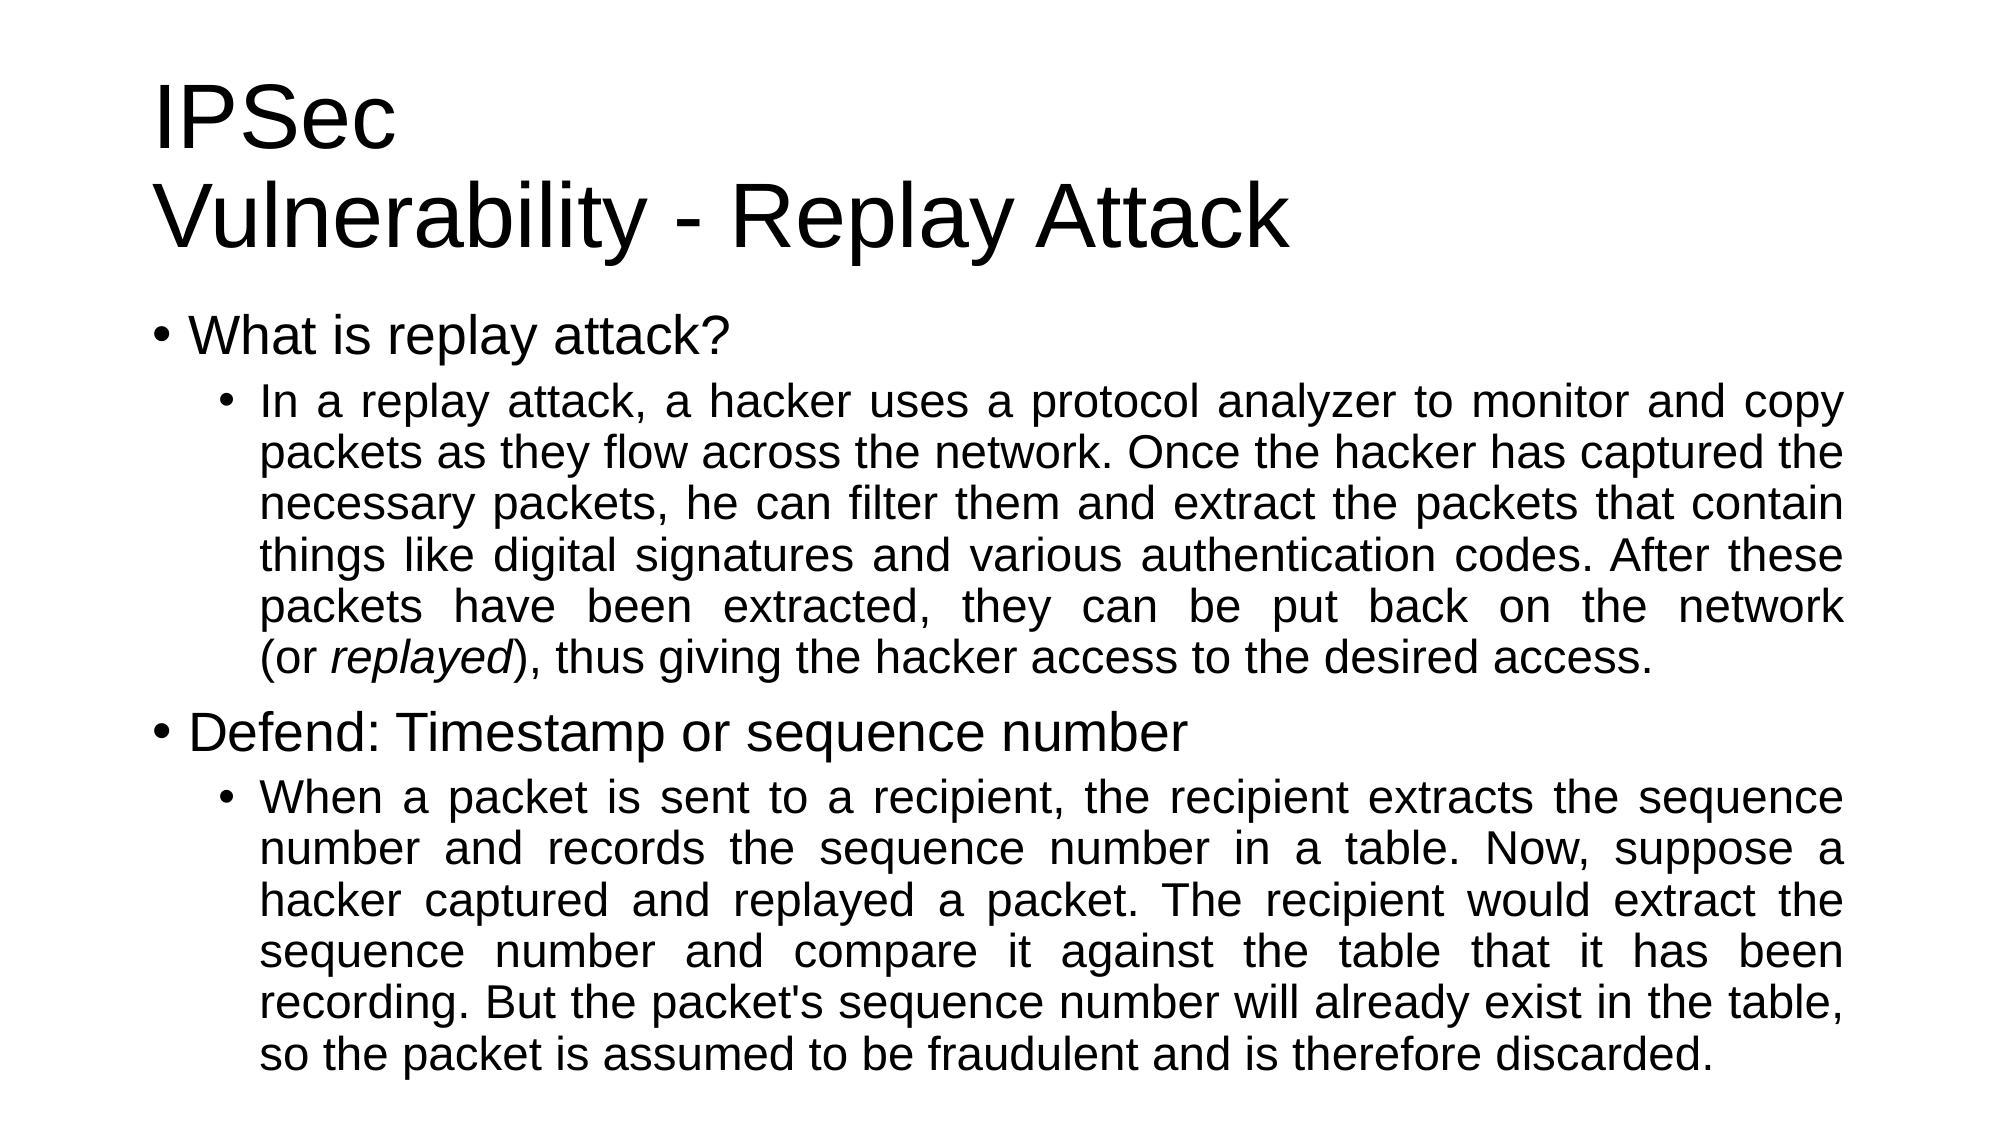

# IPSec Vulnerability - Replay Attack
What is replay attack?
In a replay attack, a hacker uses a protocol analyzer to monitor and copy packets as they flow across the network. Once the hacker has captured the necessary packets, he can filter them and extract the packets that contain things like digital signatures and various authentication codes. After these packets have been extracted, they can be put back on the network (or replayed), thus giving the hacker access to the desired access.
Defend: Timestamp or sequence number
When a packet is sent to a recipient, the recipient extracts the sequence number and records the sequence number in a table. Now, suppose a hacker captured and replayed a packet. The recipient would extract the sequence number and compare it against the table that it has been recording. But the packet's sequence number will already exist in the table, so the packet is assumed to be fraudulent and is therefore discarded.